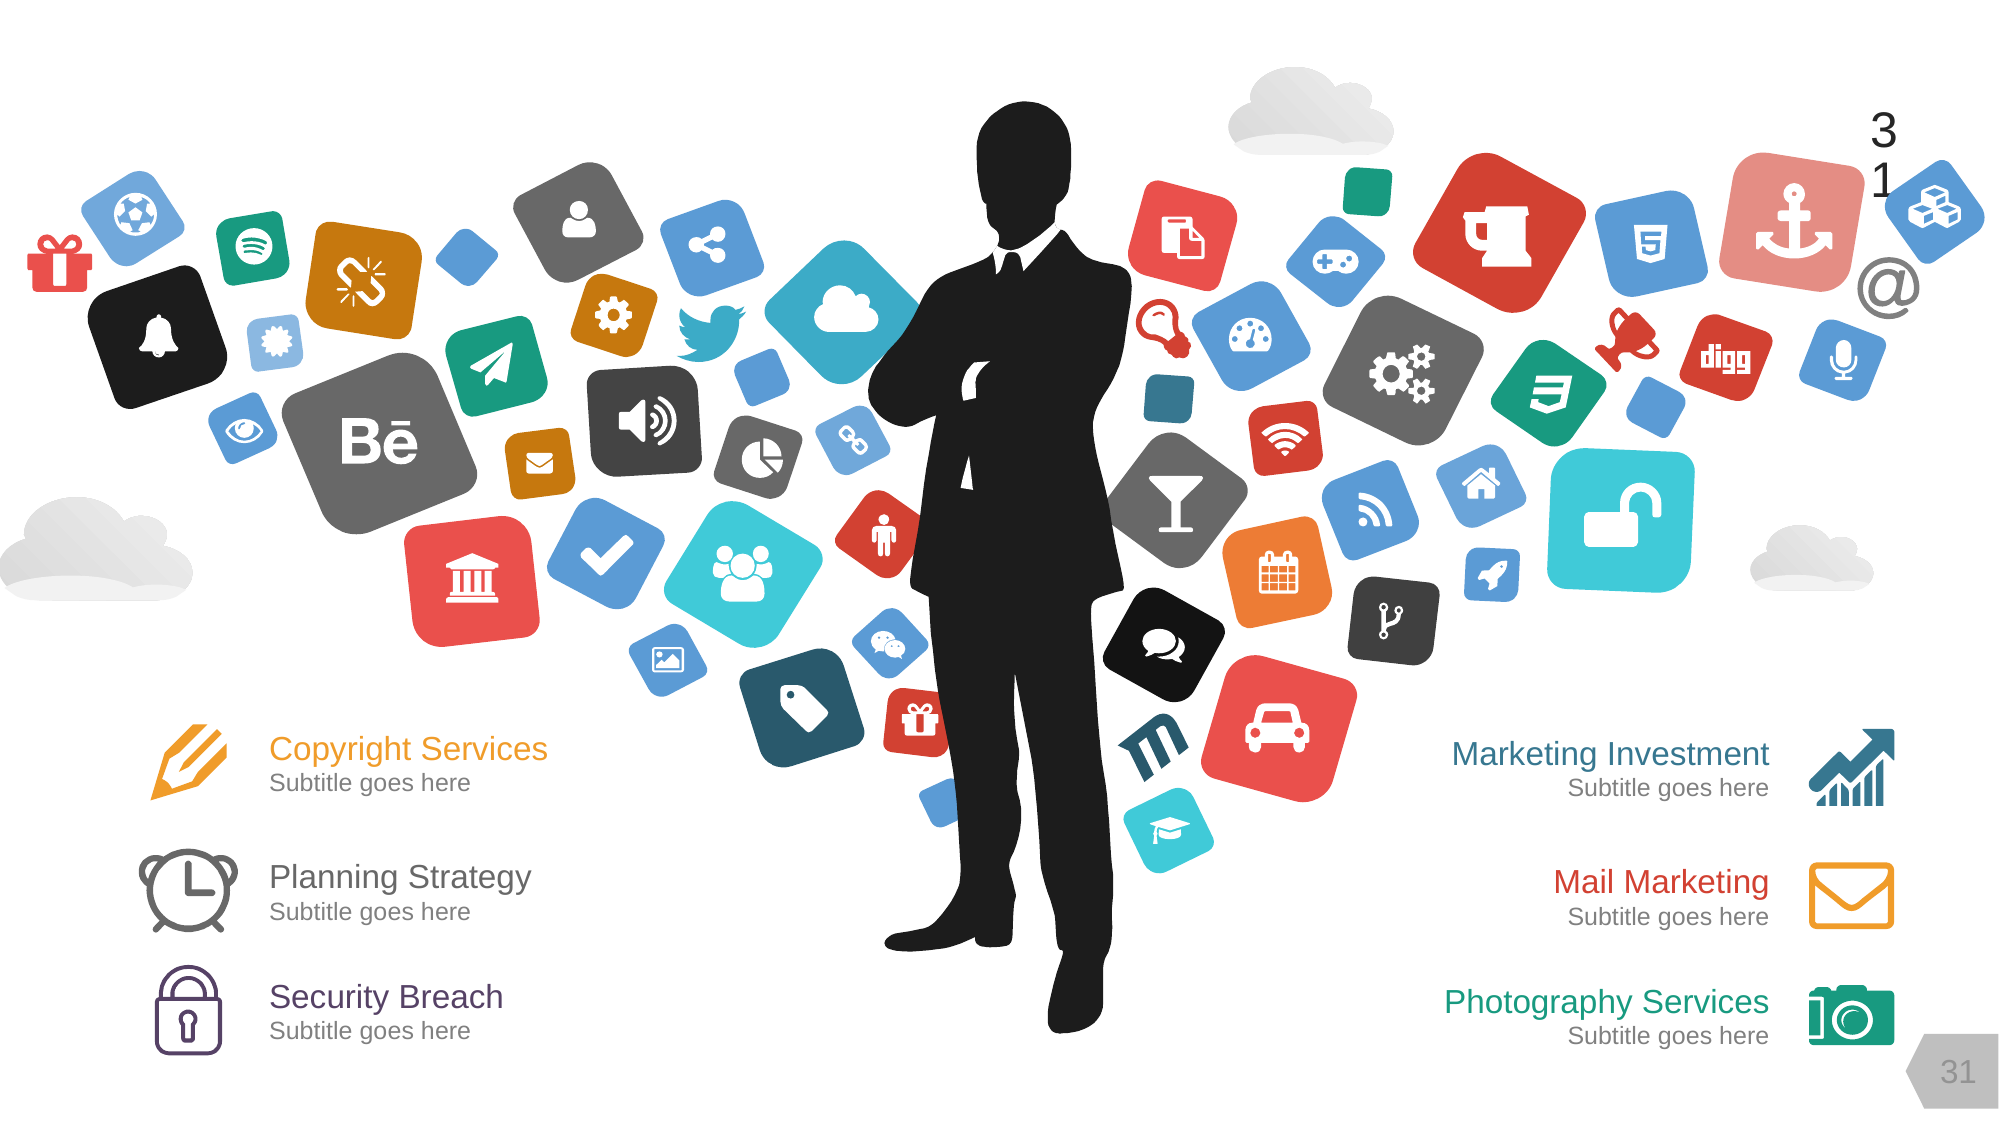

31

Copyright Services
Subtitle goes here

Marketing Investment
Subtitle goes here

Planning Strategy
Subtitle goes here
Mail Marketing
Subtitle goes here

Security Breach
Subtitle goes here
Photography Services
Subtitle goes here